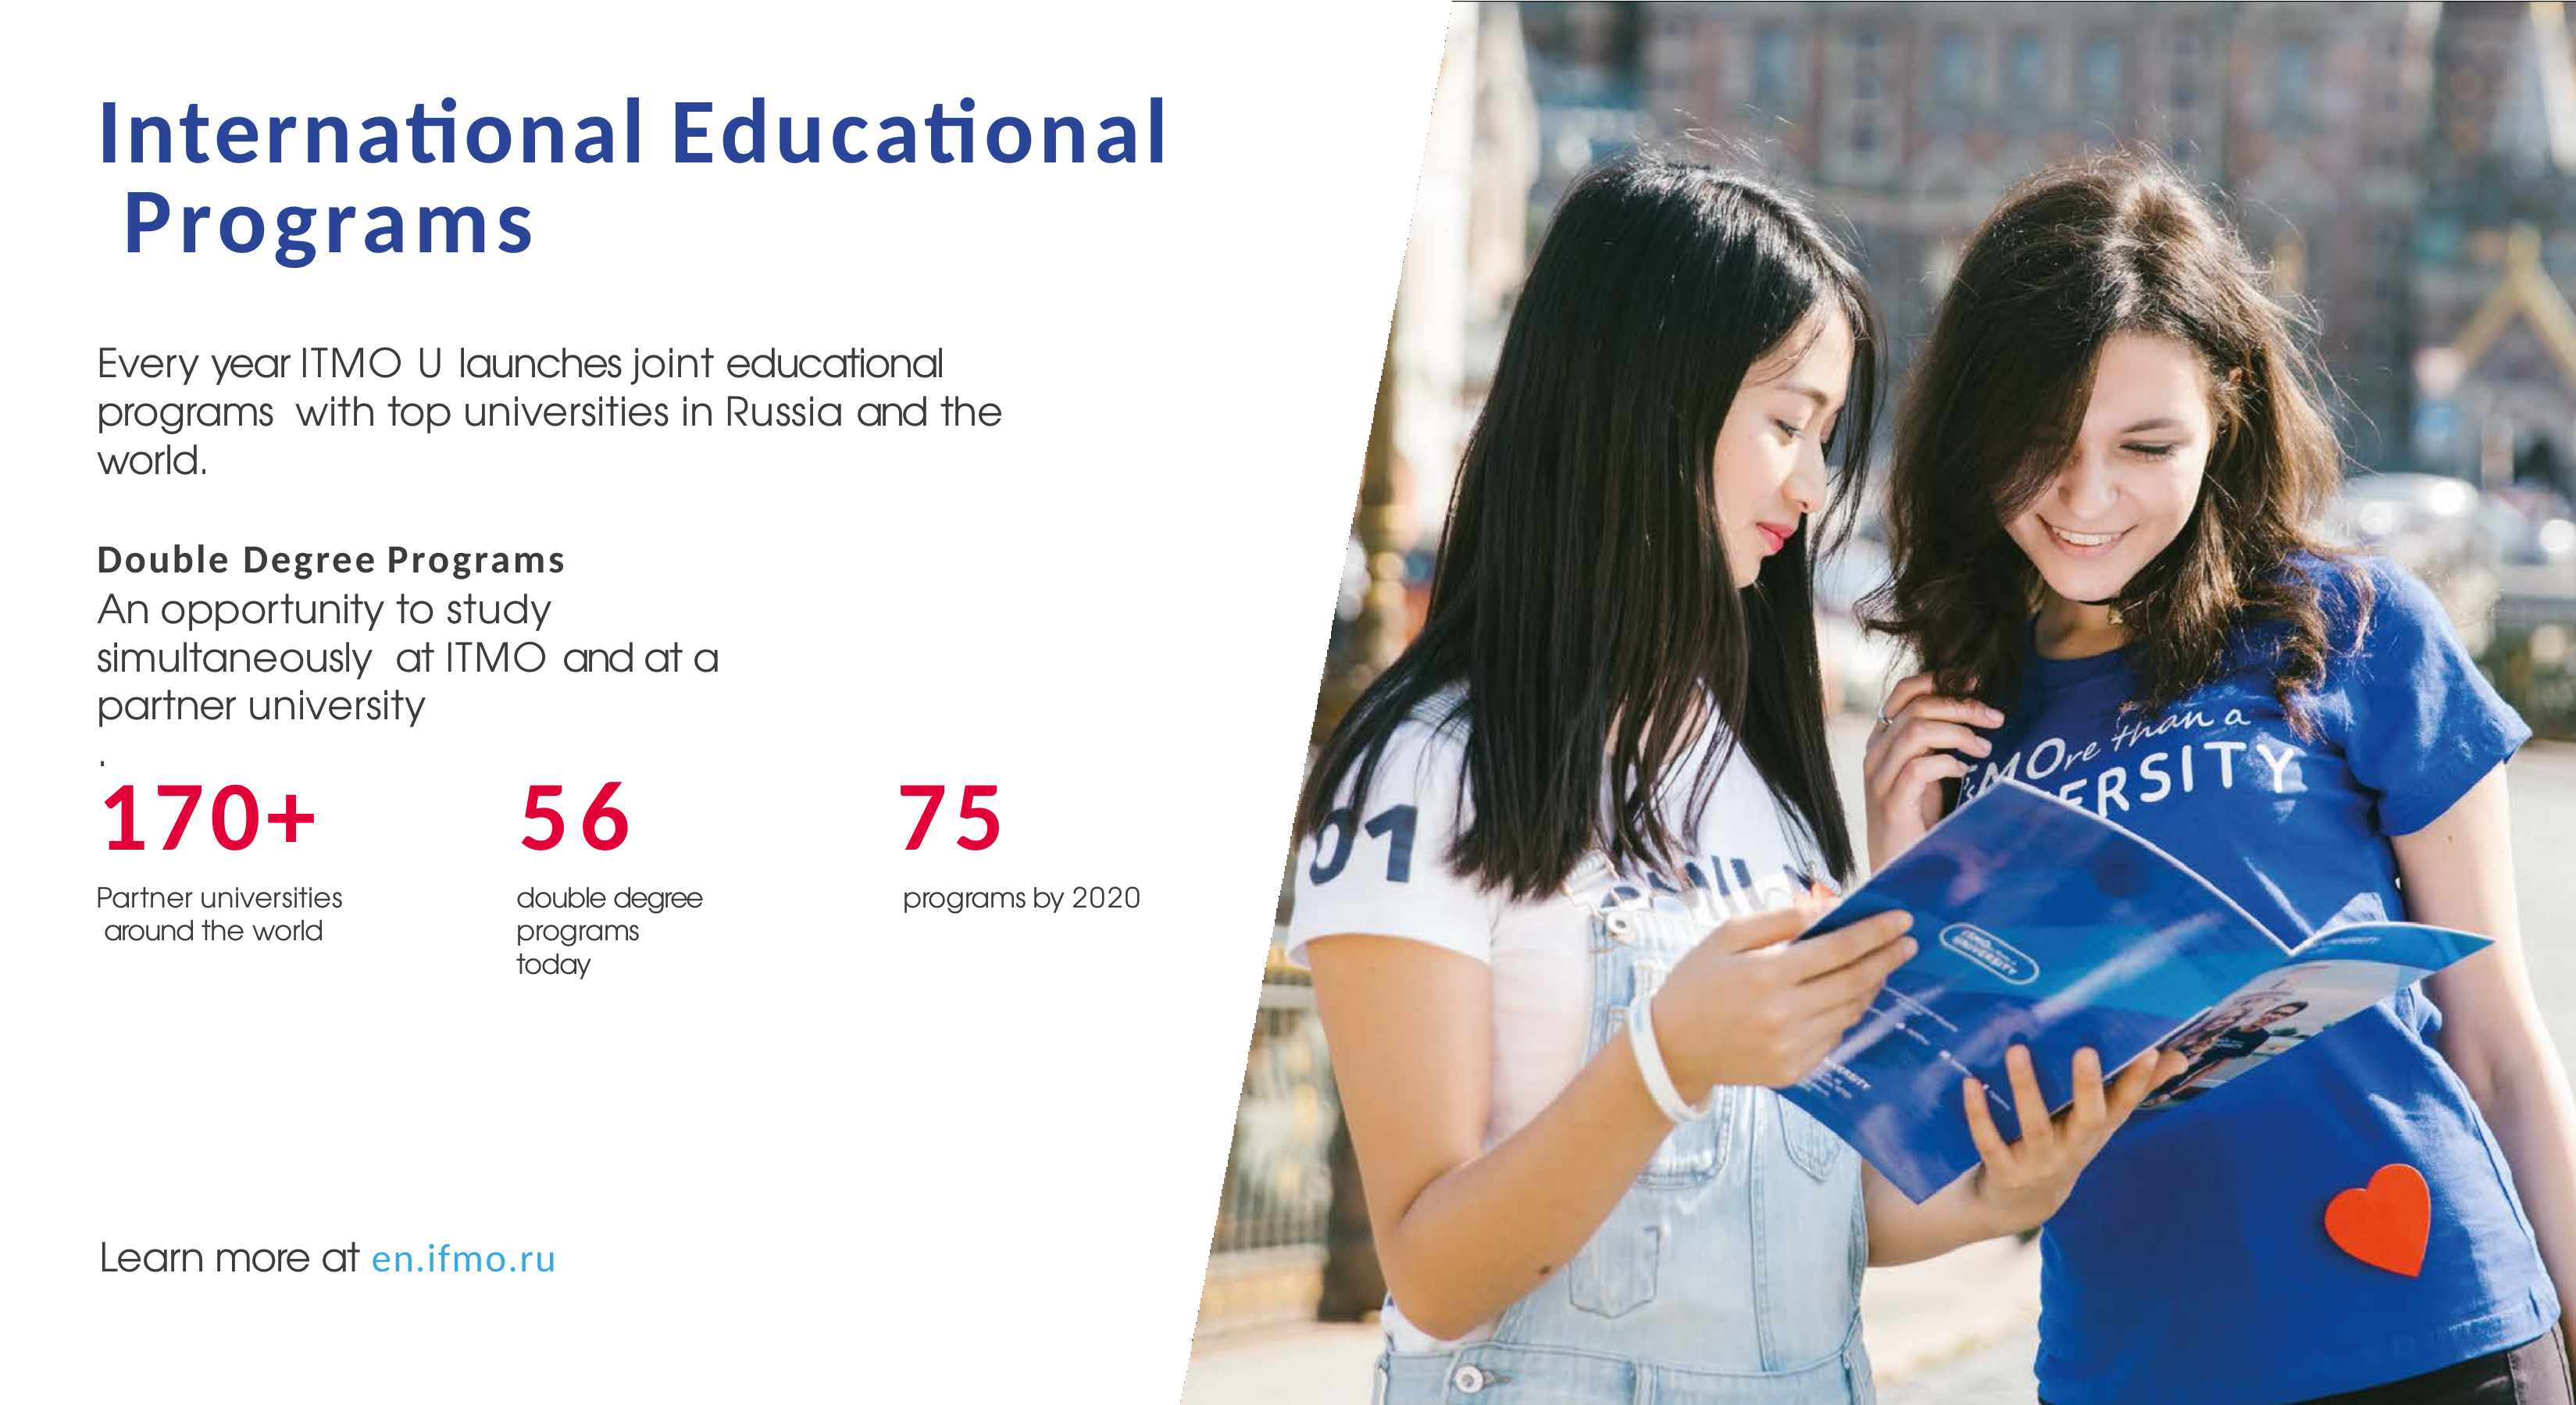

# International Educational  Programs
Every year ITMO U launches joint educational programs  with top universities in Russia and the world.

Double Degree Programs
An opportunity to study simultaneously  at ITMO and at a partner university
.
75
programs by 2020
170+
Partner universities  around the world
56
double degree  programs today
Learn more at en.ifmo.ru